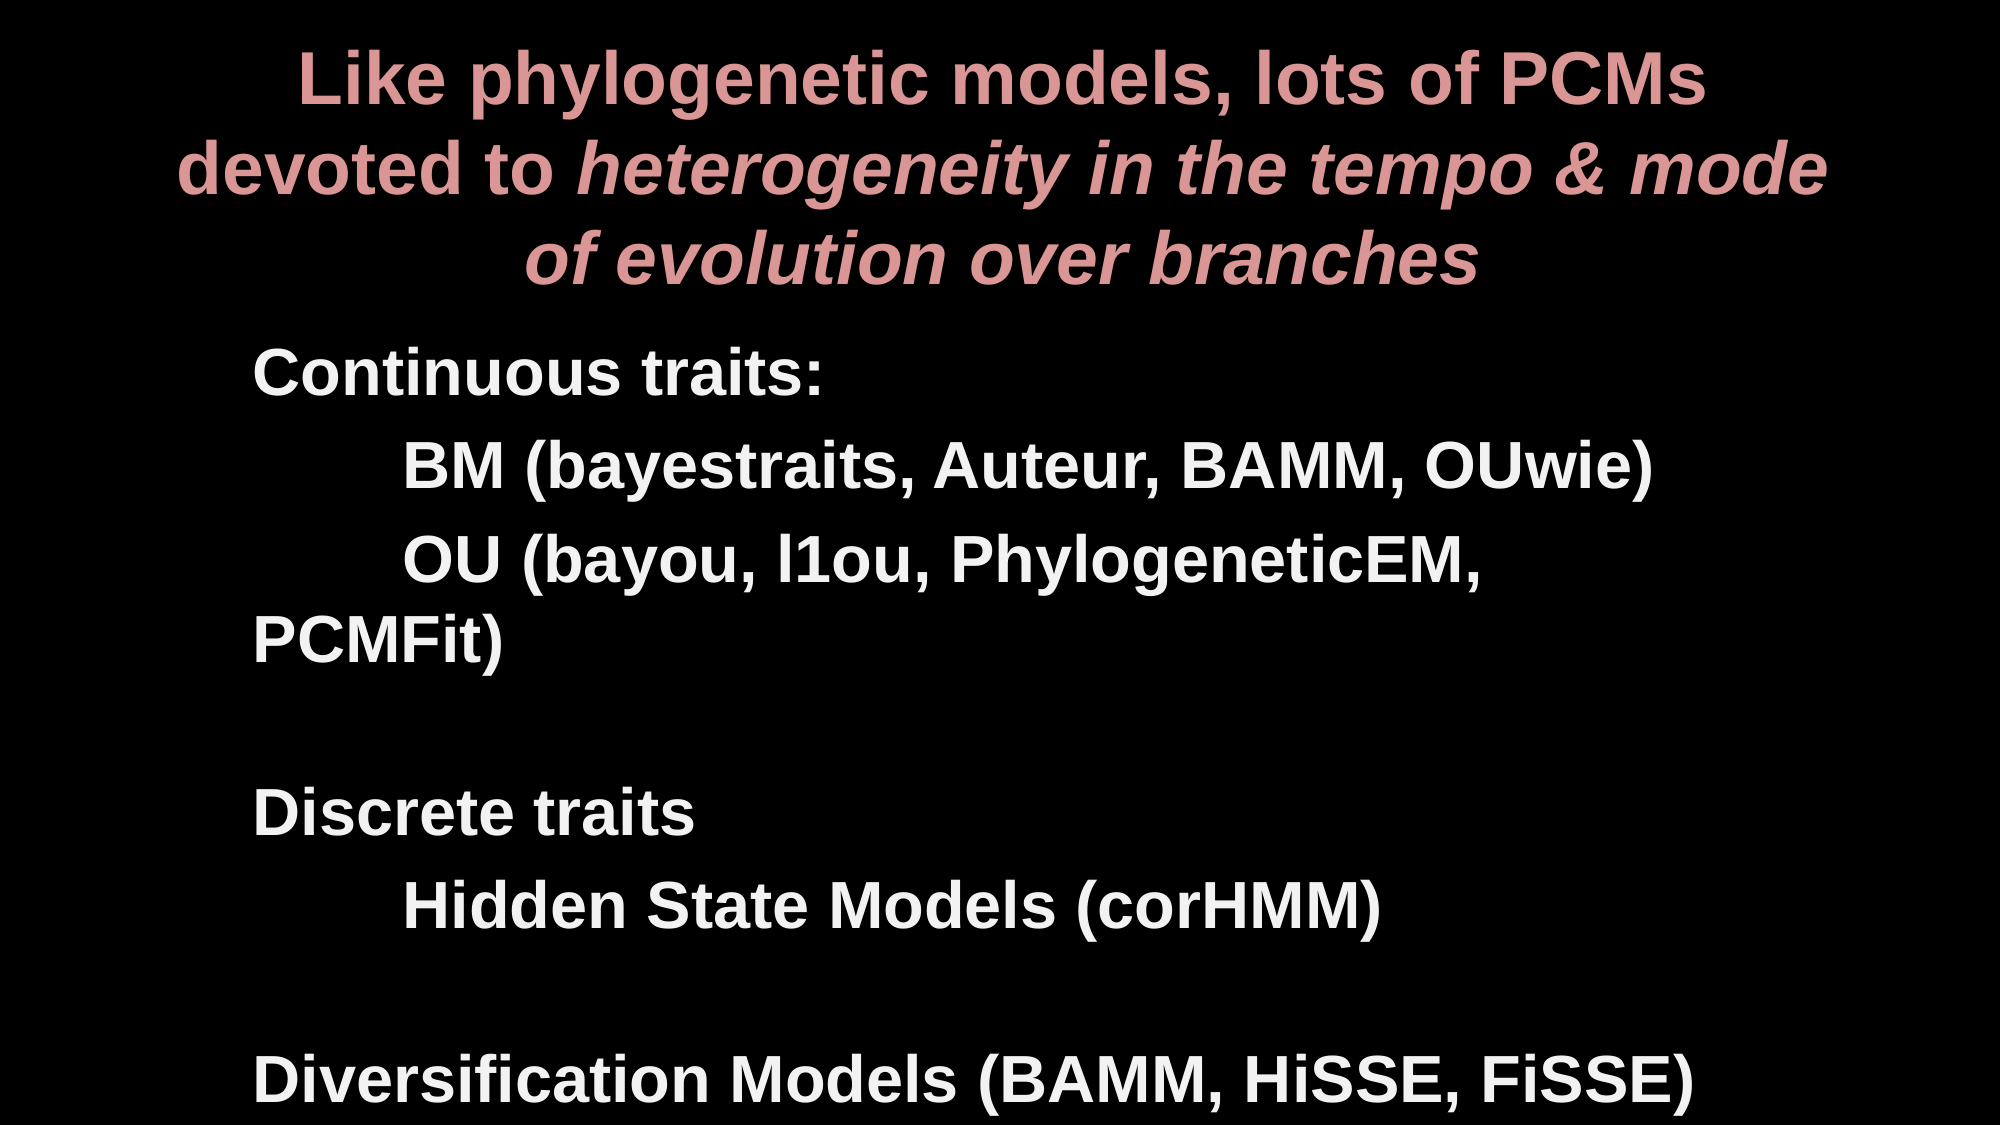

# Like phylogenetic models, lots of PCMs devoted to heterogeneity in the tempo & mode of evolution over branches
Continuous traits:
	BM (bayestraits, Auteur, BAMM, OUwie)
	OU (bayou, l1ou, PhylogeneticEM, 	PCMFit)
Discrete traits
	Hidden State Models (corHMM)
Diversification Models (BAMM, HiSSE, FiSSE)